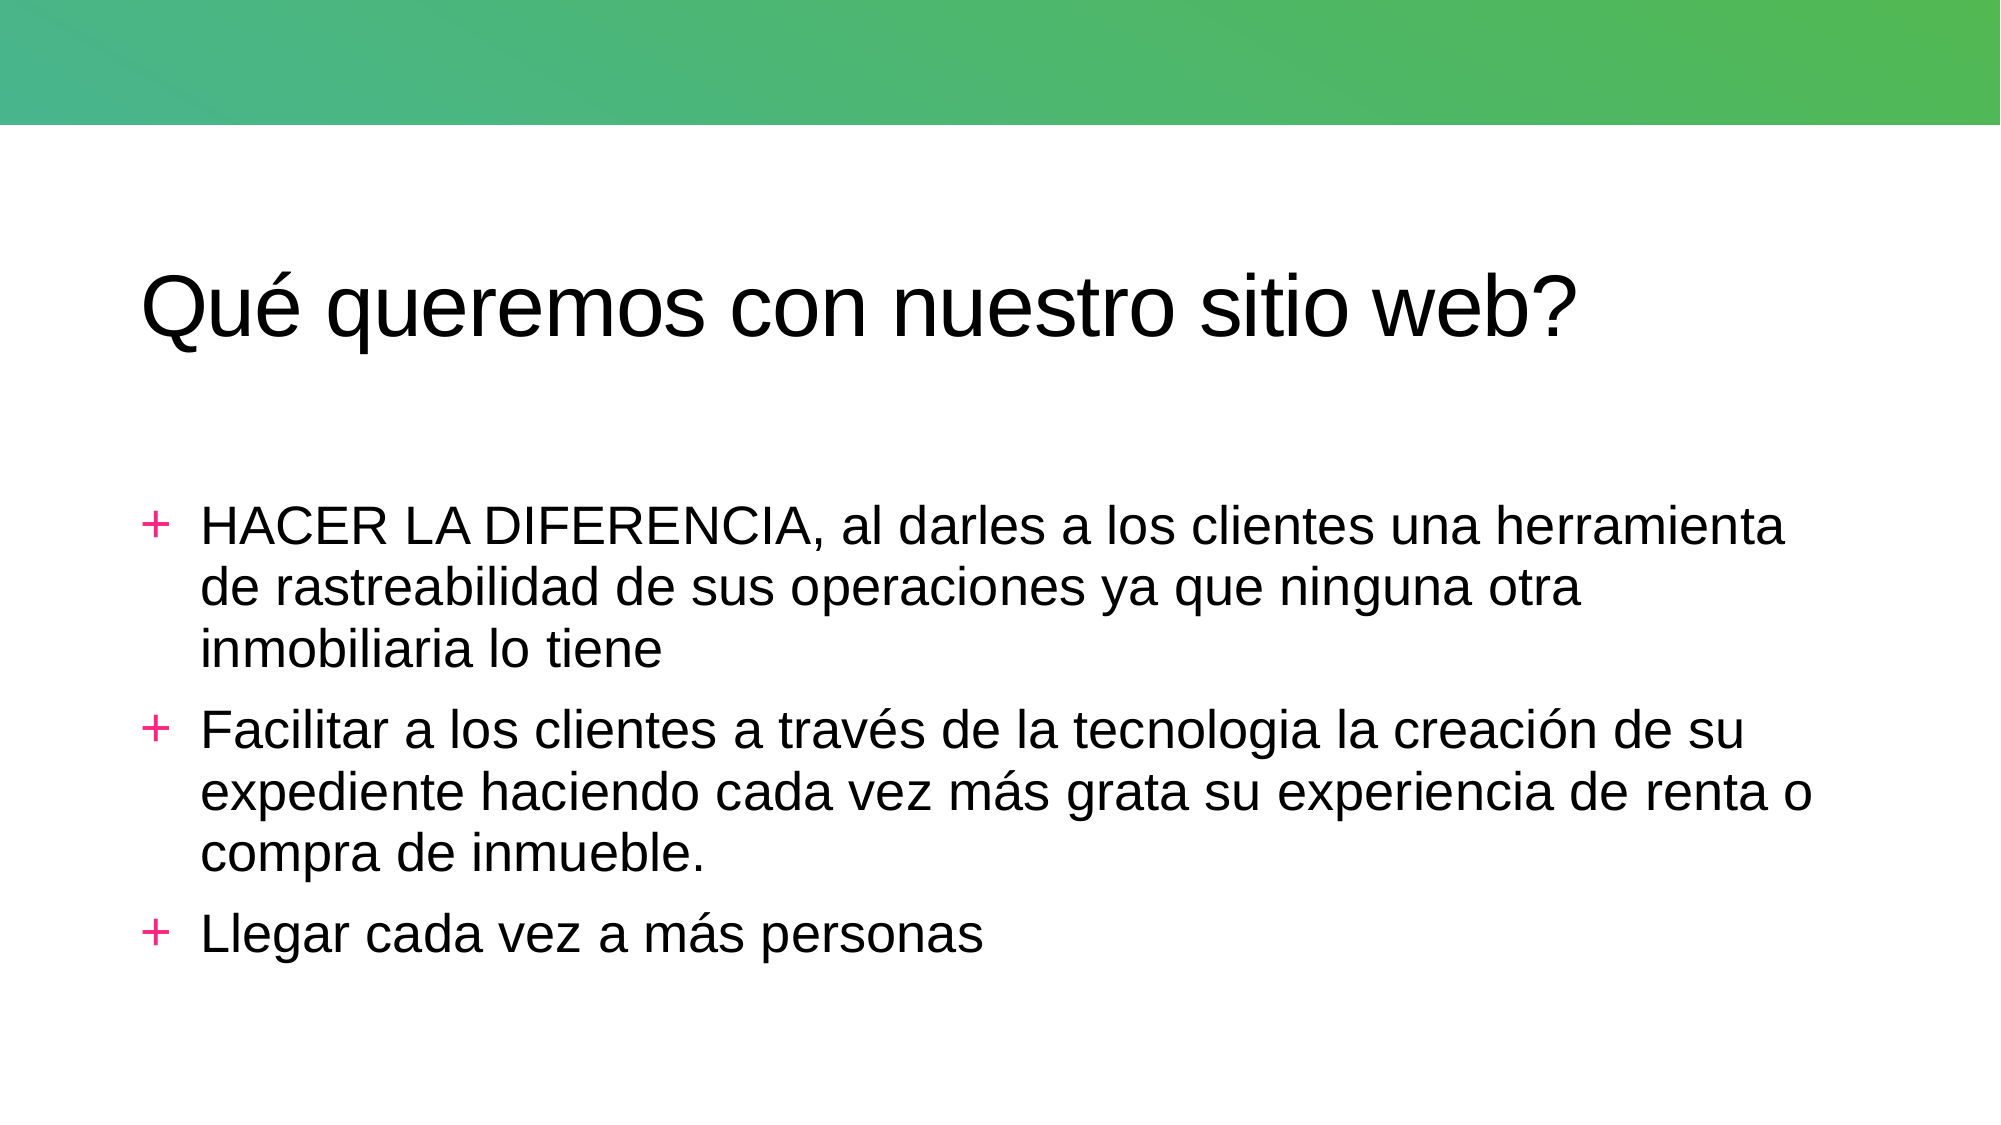

# Qué queremos con nuestro sitio web?
HACER LA DIFERENCIA, al darles a los clientes una herramienta de rastreabilidad de sus operaciones ya que ninguna otra inmobiliaria lo tiene
Facilitar a los clientes a través de la tecnologia la creación de su expediente haciendo cada vez más grata su experiencia de renta o compra de inmueble.
Llegar cada vez a más personas